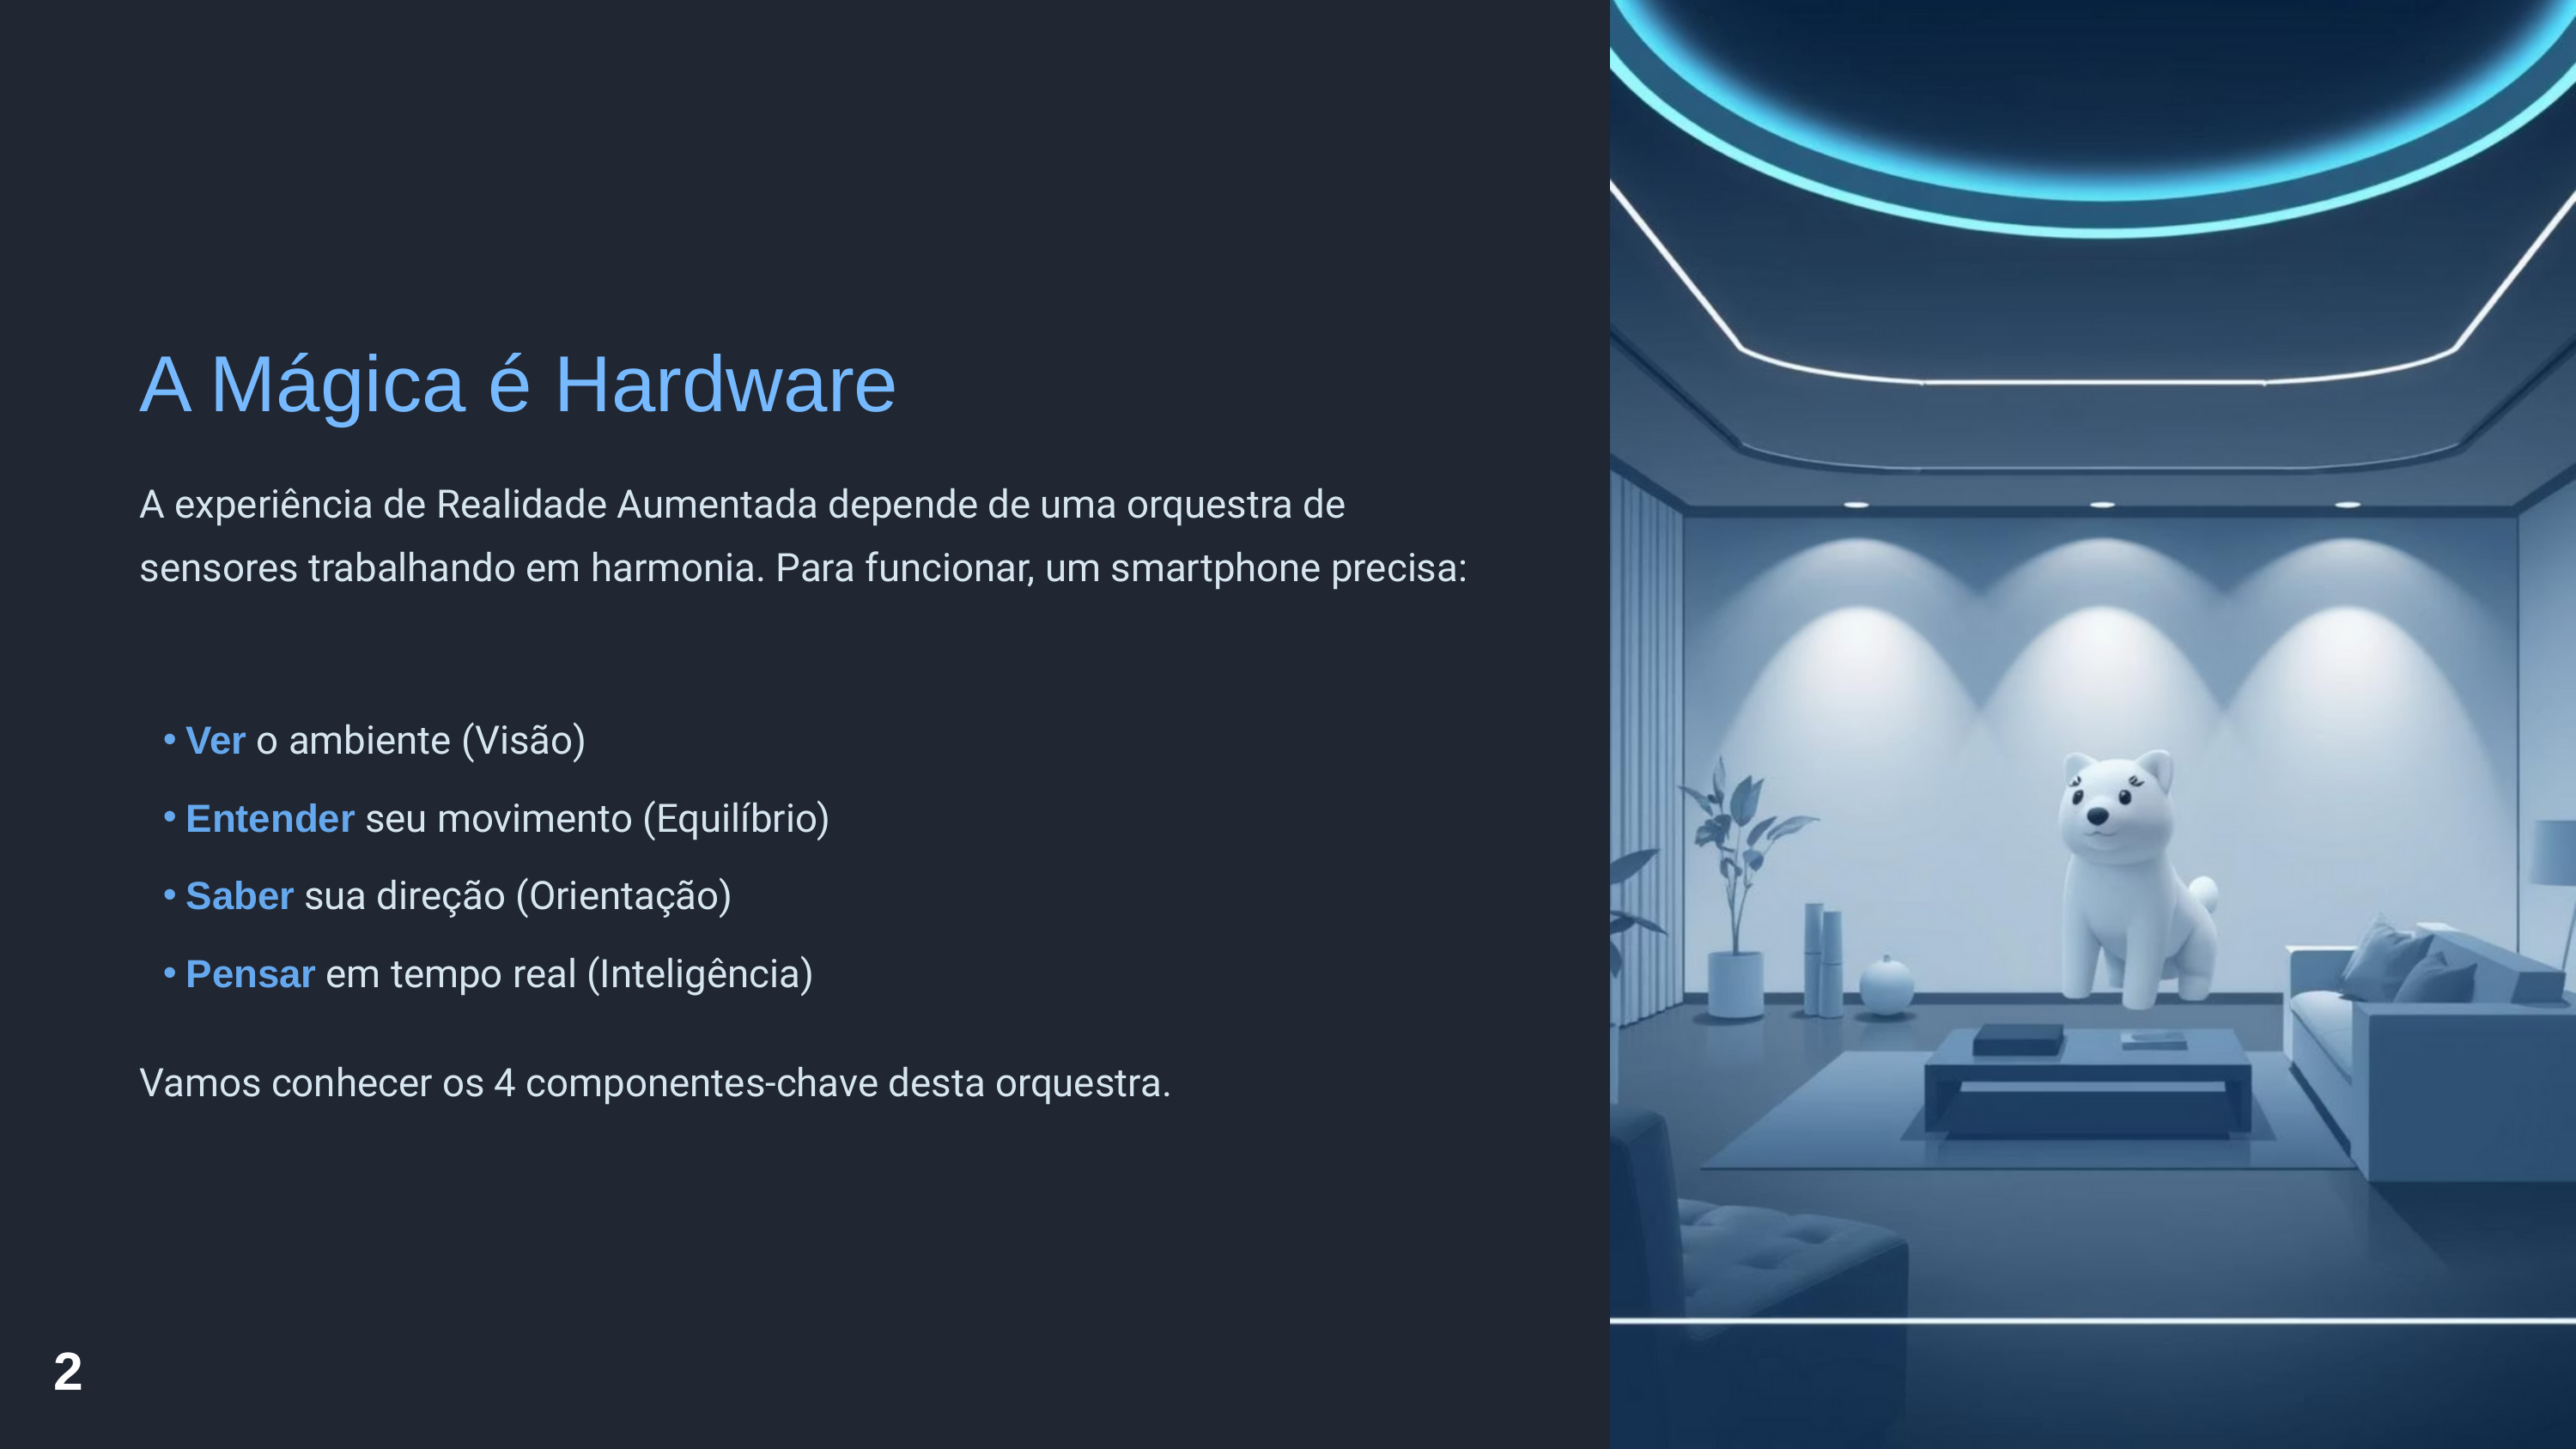

A Mágica é Hardware
A experiência de Realidade Aumentada depende de uma orquestra de sensores trabalhando em harmonia. Para funcionar, um smartphone precisa:
Ver o ambiente (Visão)
Entender seu movimento (Equilíbrio)
Saber sua direção (Orientação)
Pensar em tempo real (Inteligência)
Vamos conhecer os 4 componentes-chave desta orquestra.
2